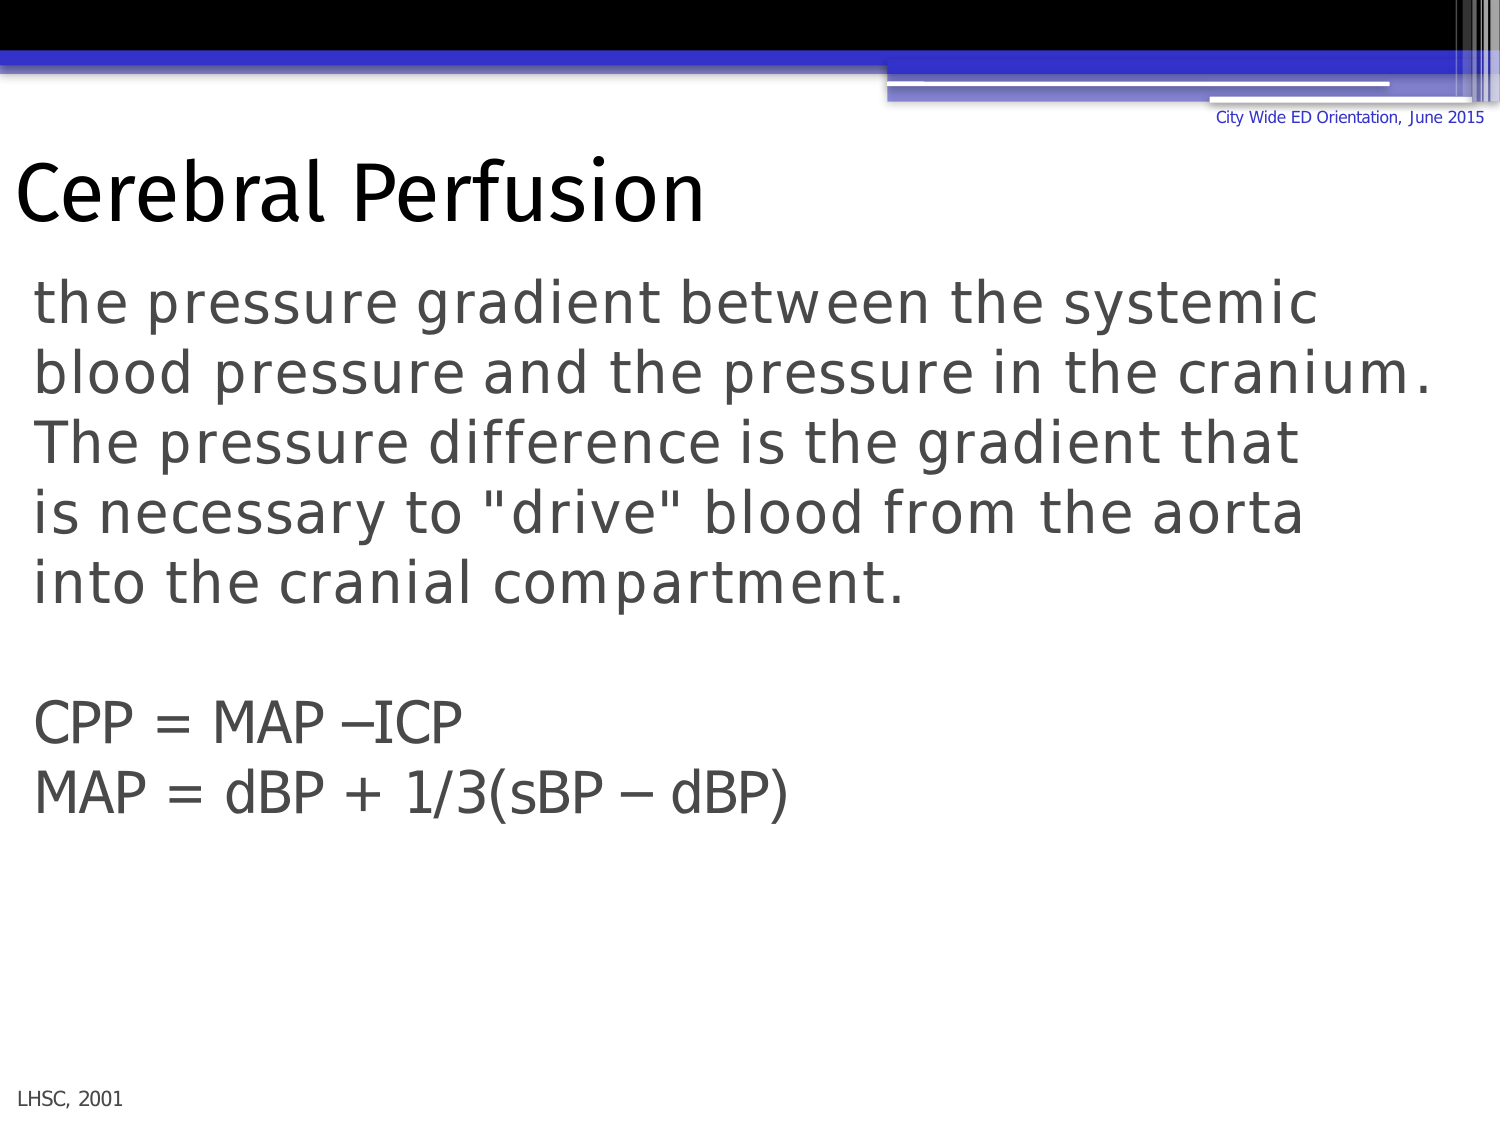

# Cerebral Perfusion
City Wide ED Orientation, June 2015

the pressure gradient between the systemic
blood pressure and the pressure in the cranium.
The pressure difference is the gradient that
is necessary to "drive" blood from the aorta
into the cranial compartment.

CPP = MAP –ICP
MAP = dBP + 1/3(sBP – dBP)

LHSC, 2001